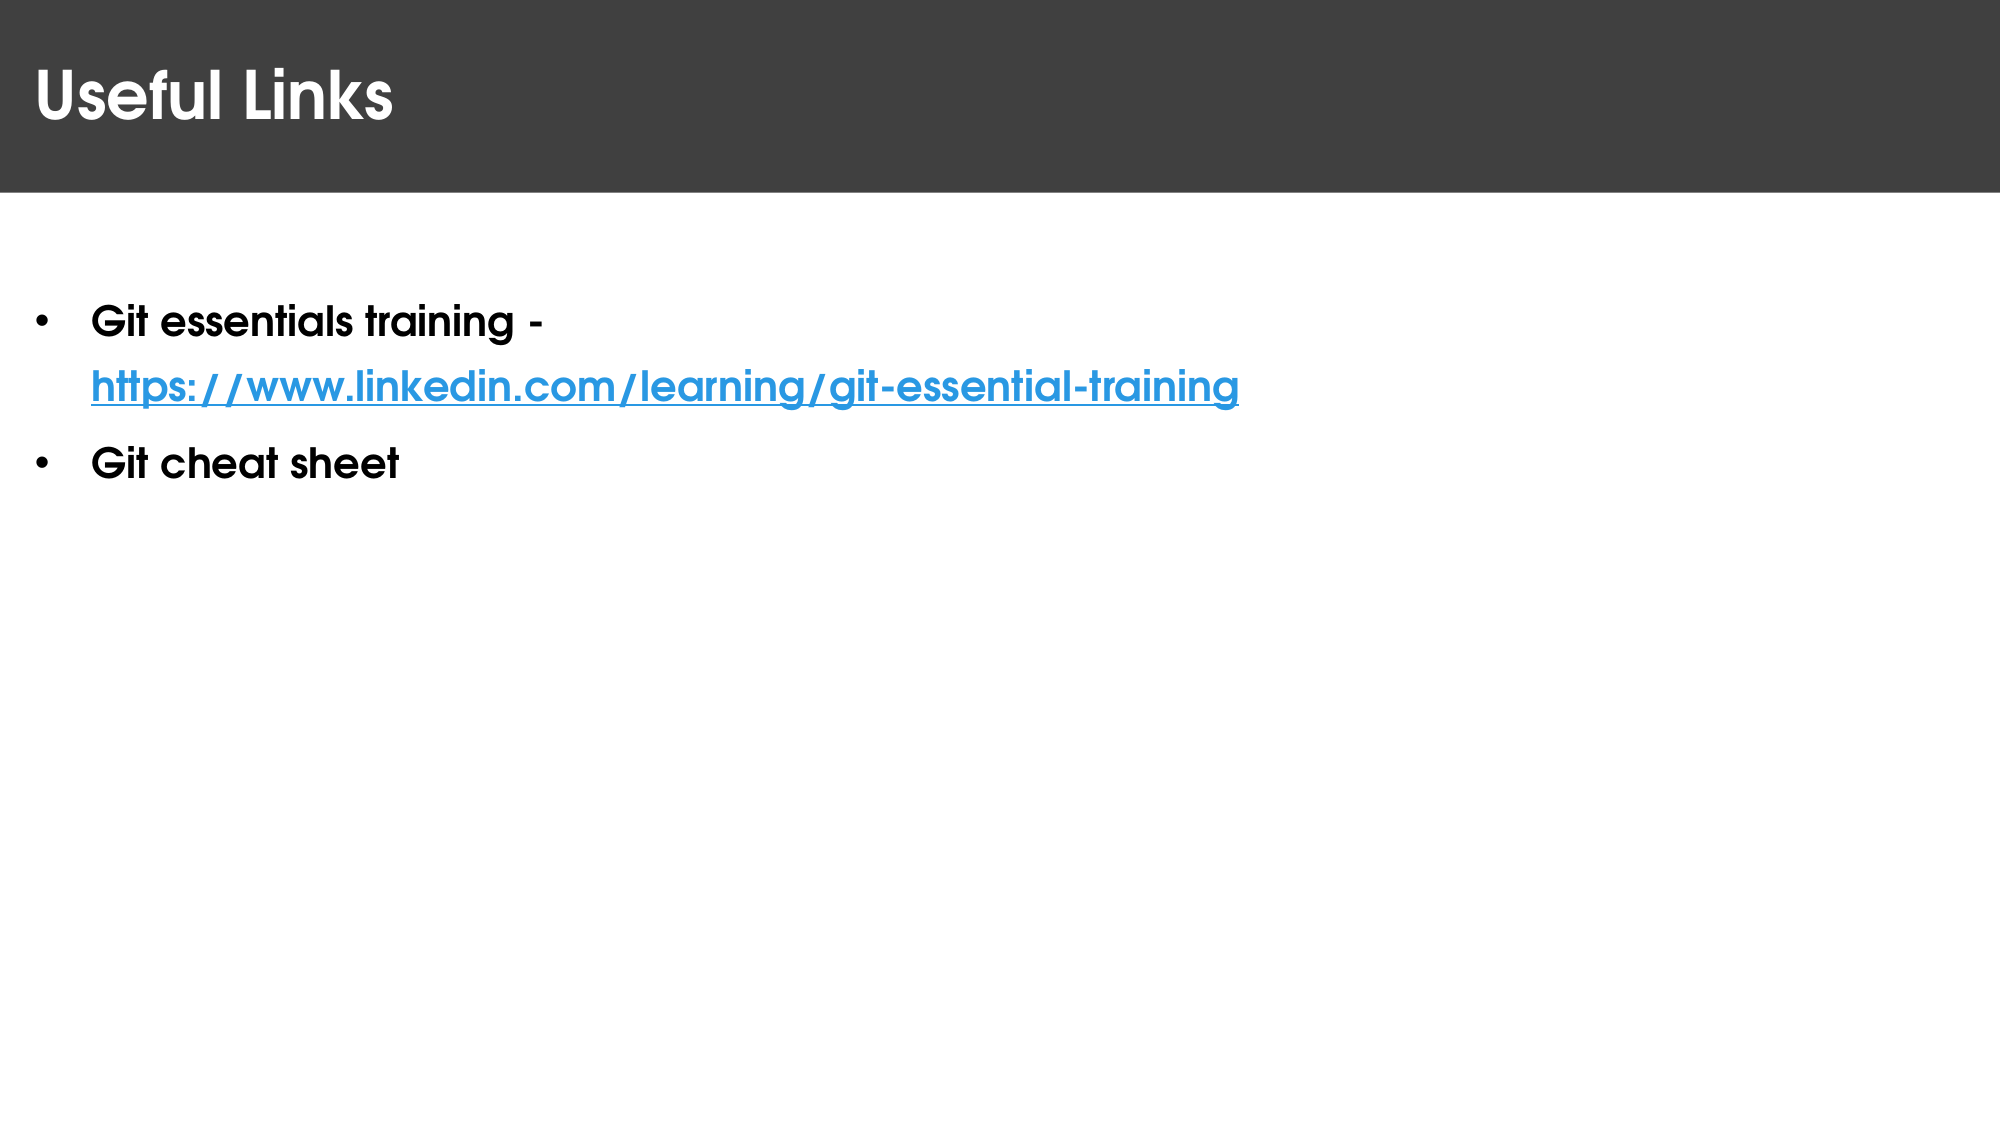

Useful Links
Git essentials training - https://www.linkedin.com/learning/git-essential-training
Git cheat sheet